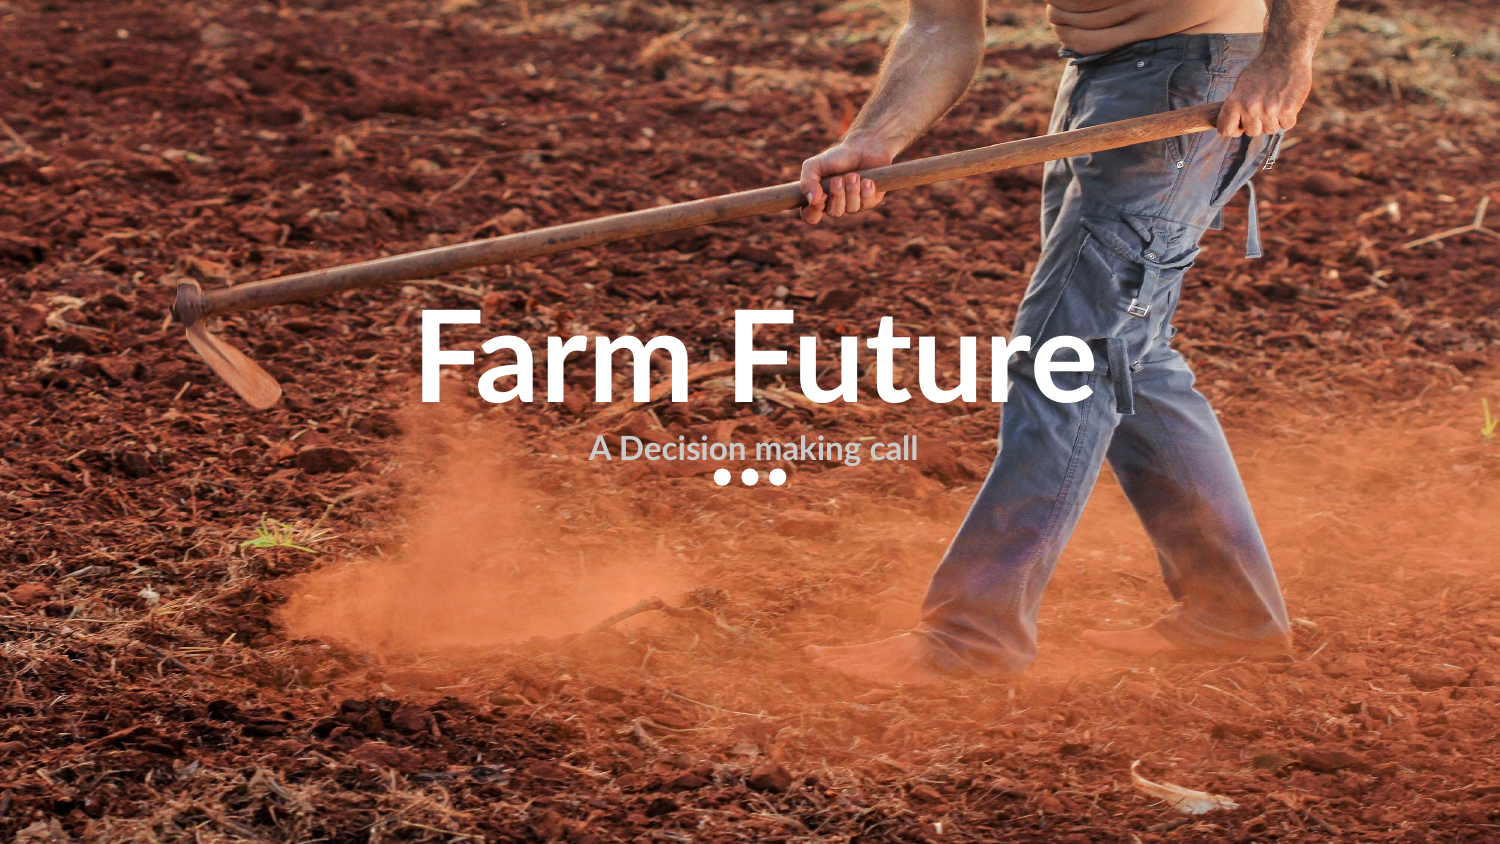

# Farm Future

 A Decision making call